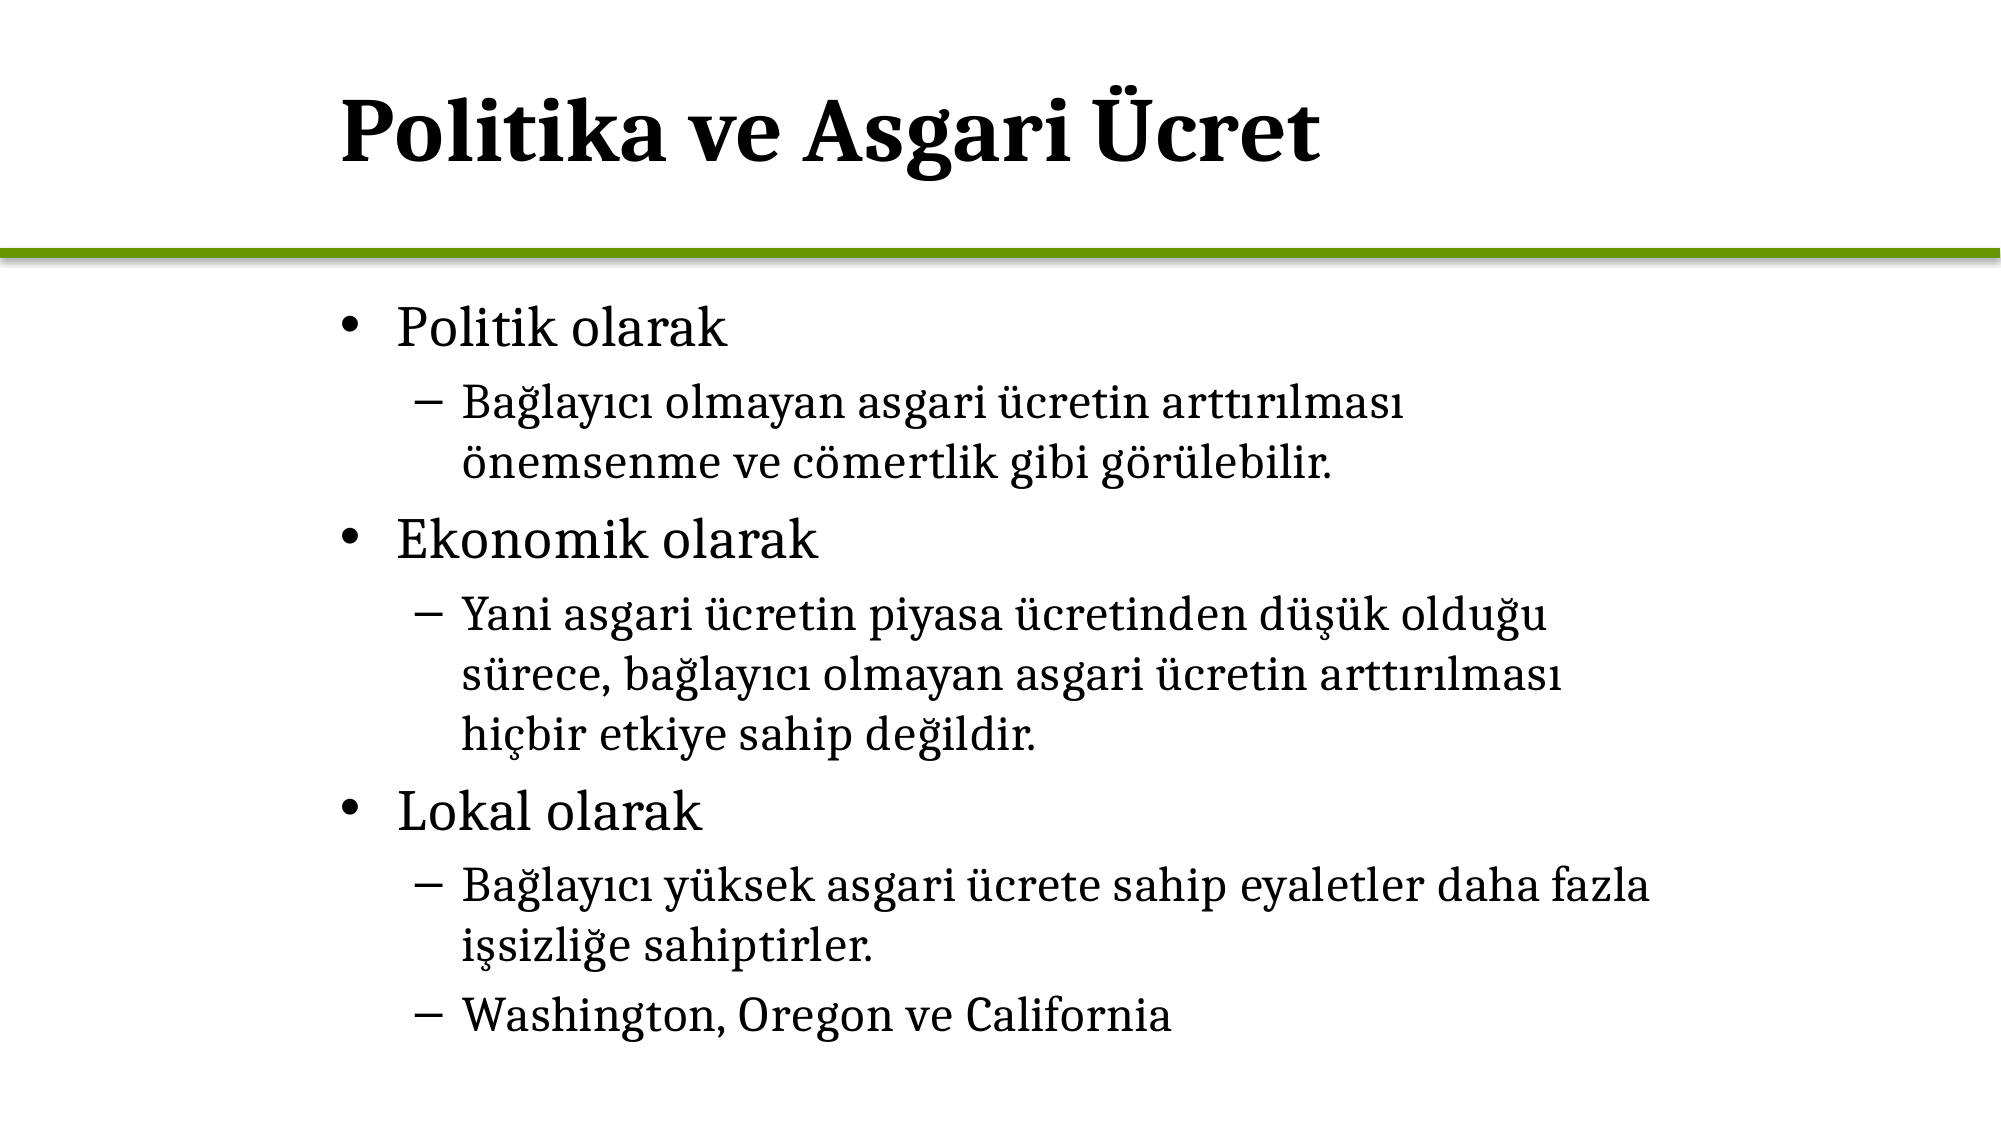

# Politika ve Asgari Ücret
Politik olarak
Bağlayıcı olmayan asgari ücretin arttırılması önemsenme ve cömertlik gibi görülebilir.
Ekonomik olarak
Yani asgari ücretin piyasa ücretinden düşük olduğu sürece, bağlayıcı olmayan asgari ücretin arttırılması hiçbir etkiye sahip değildir.
Lokal olarak
Bağlayıcı yüksek asgari ücrete sahip eyaletler daha fazla işsizliğe sahiptirler.
Washington, Oregon ve California